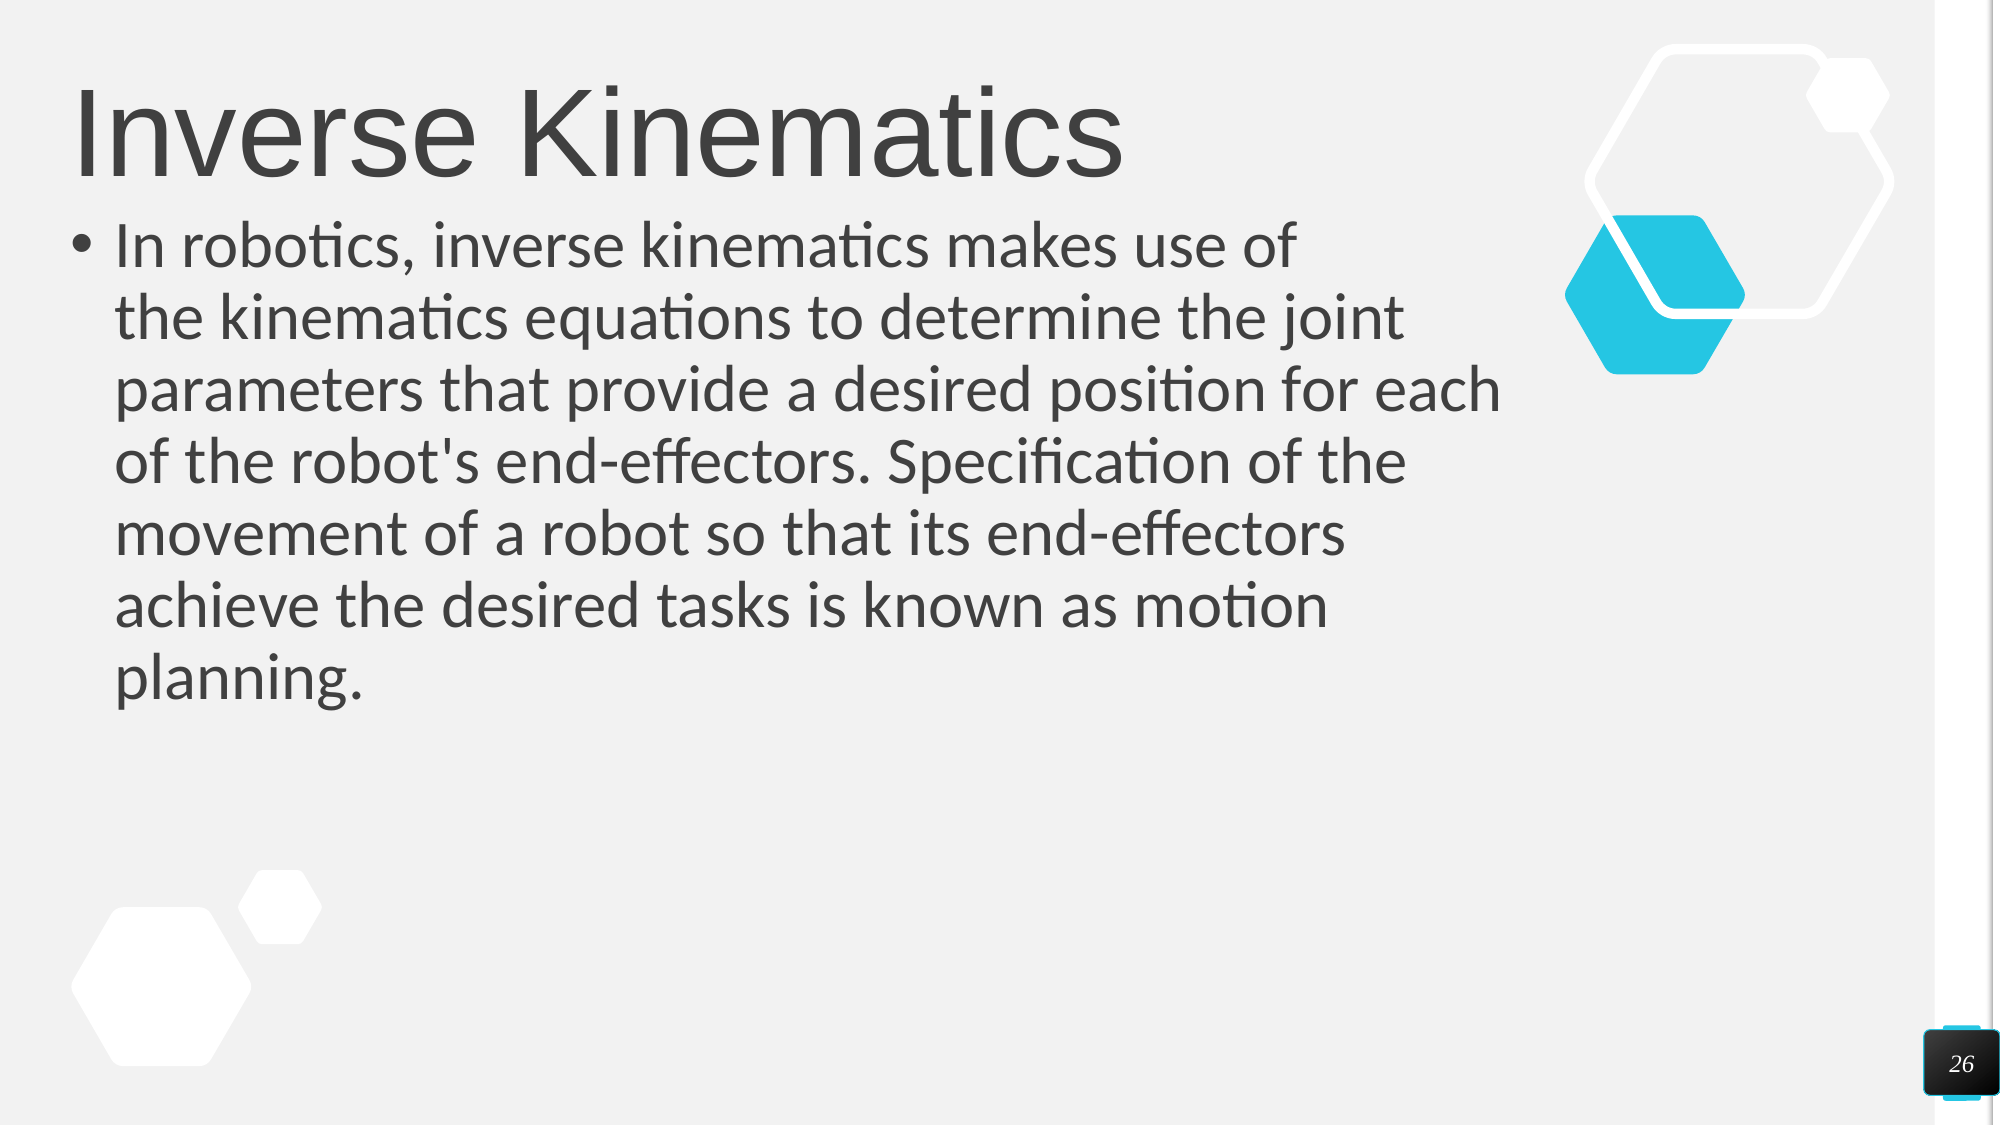

# Inverse Kinematics
In robotics, inverse kinematics makes use of the kinematics equations to determine the joint parameters that provide a desired position for each of the robot's end-effectors. Specification of the movement of a robot so that its end-effectors achieve the desired tasks is known as motion planning.
26